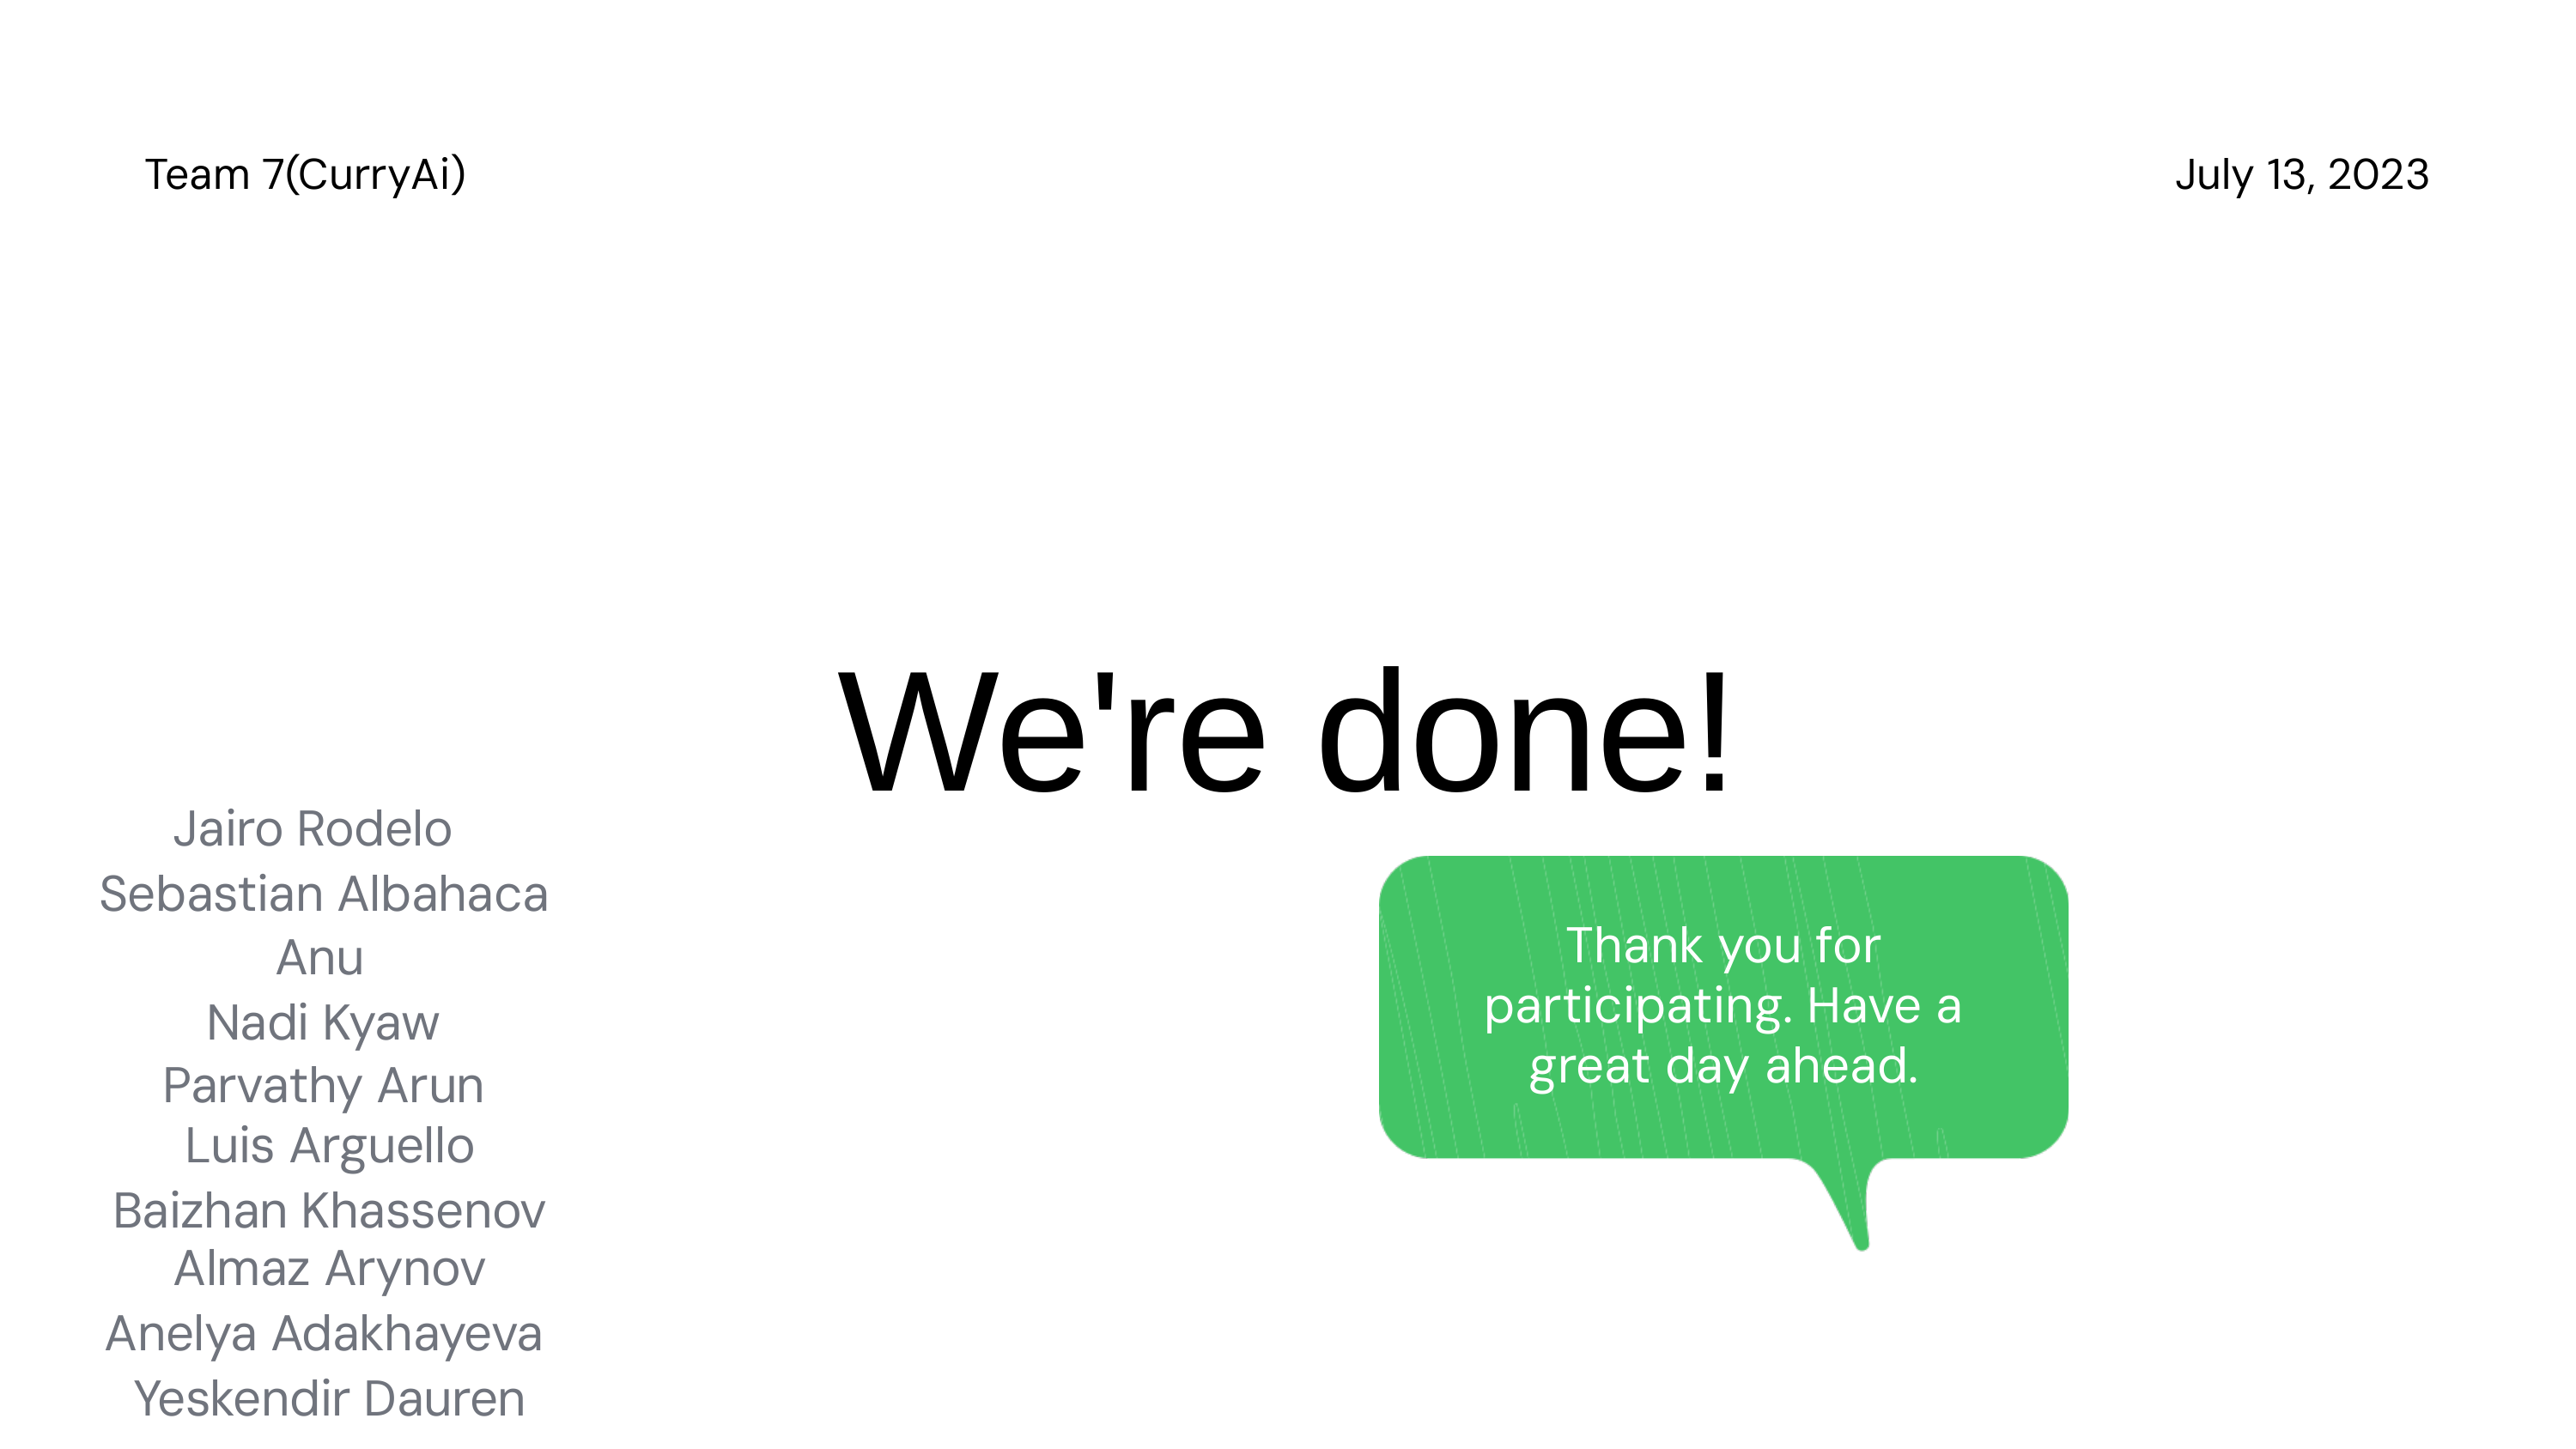

Team 7(CurryAi)
July 13, 2023
We're done!
Jairo Rodelo
Sebastian Albahaca
Anu
Nadi Kyaw
Parvathy Arun
Luis Arguello
Baizhan Khassenov
Almaz Arynov
Anelya Adakhayeva
Yeskendir Dauren

Thank you for participating. Have a great day ahead.